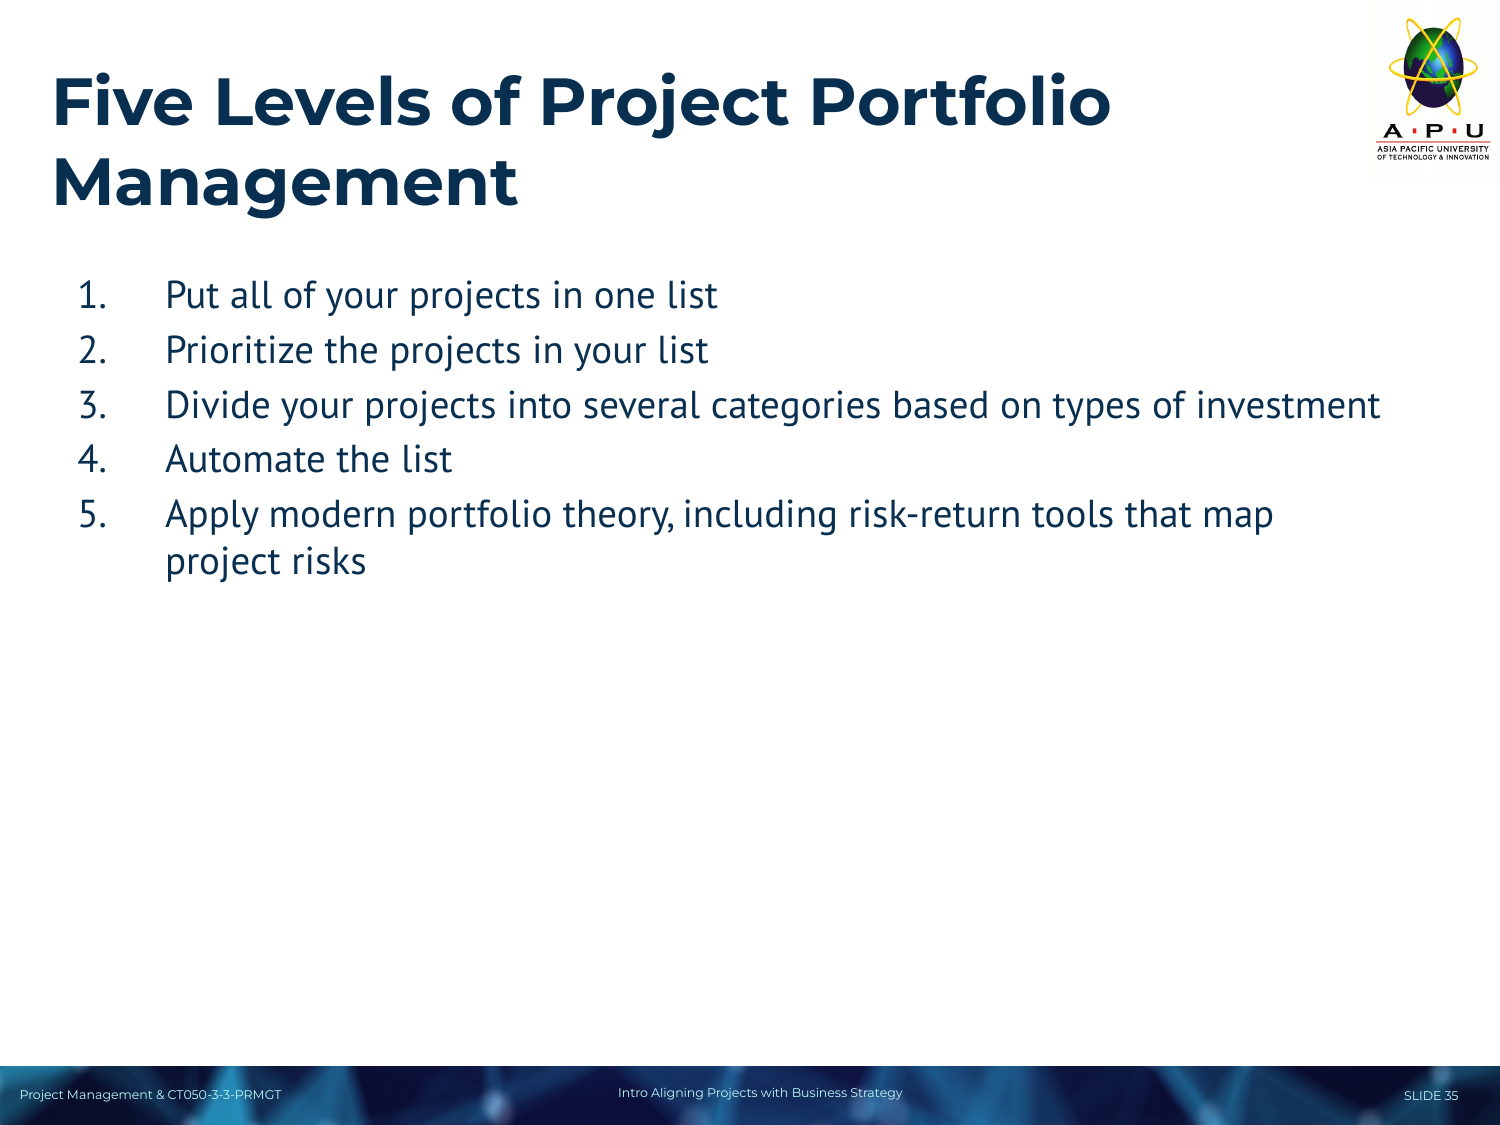

# Five Levels of Project Portfolio Management
Put all of your projects in one list
Prioritize the projects in your list
Divide your projects into several categories based on types of investment
Automate the list
Apply modern portfolio theory, including risk-return tools that map project risks